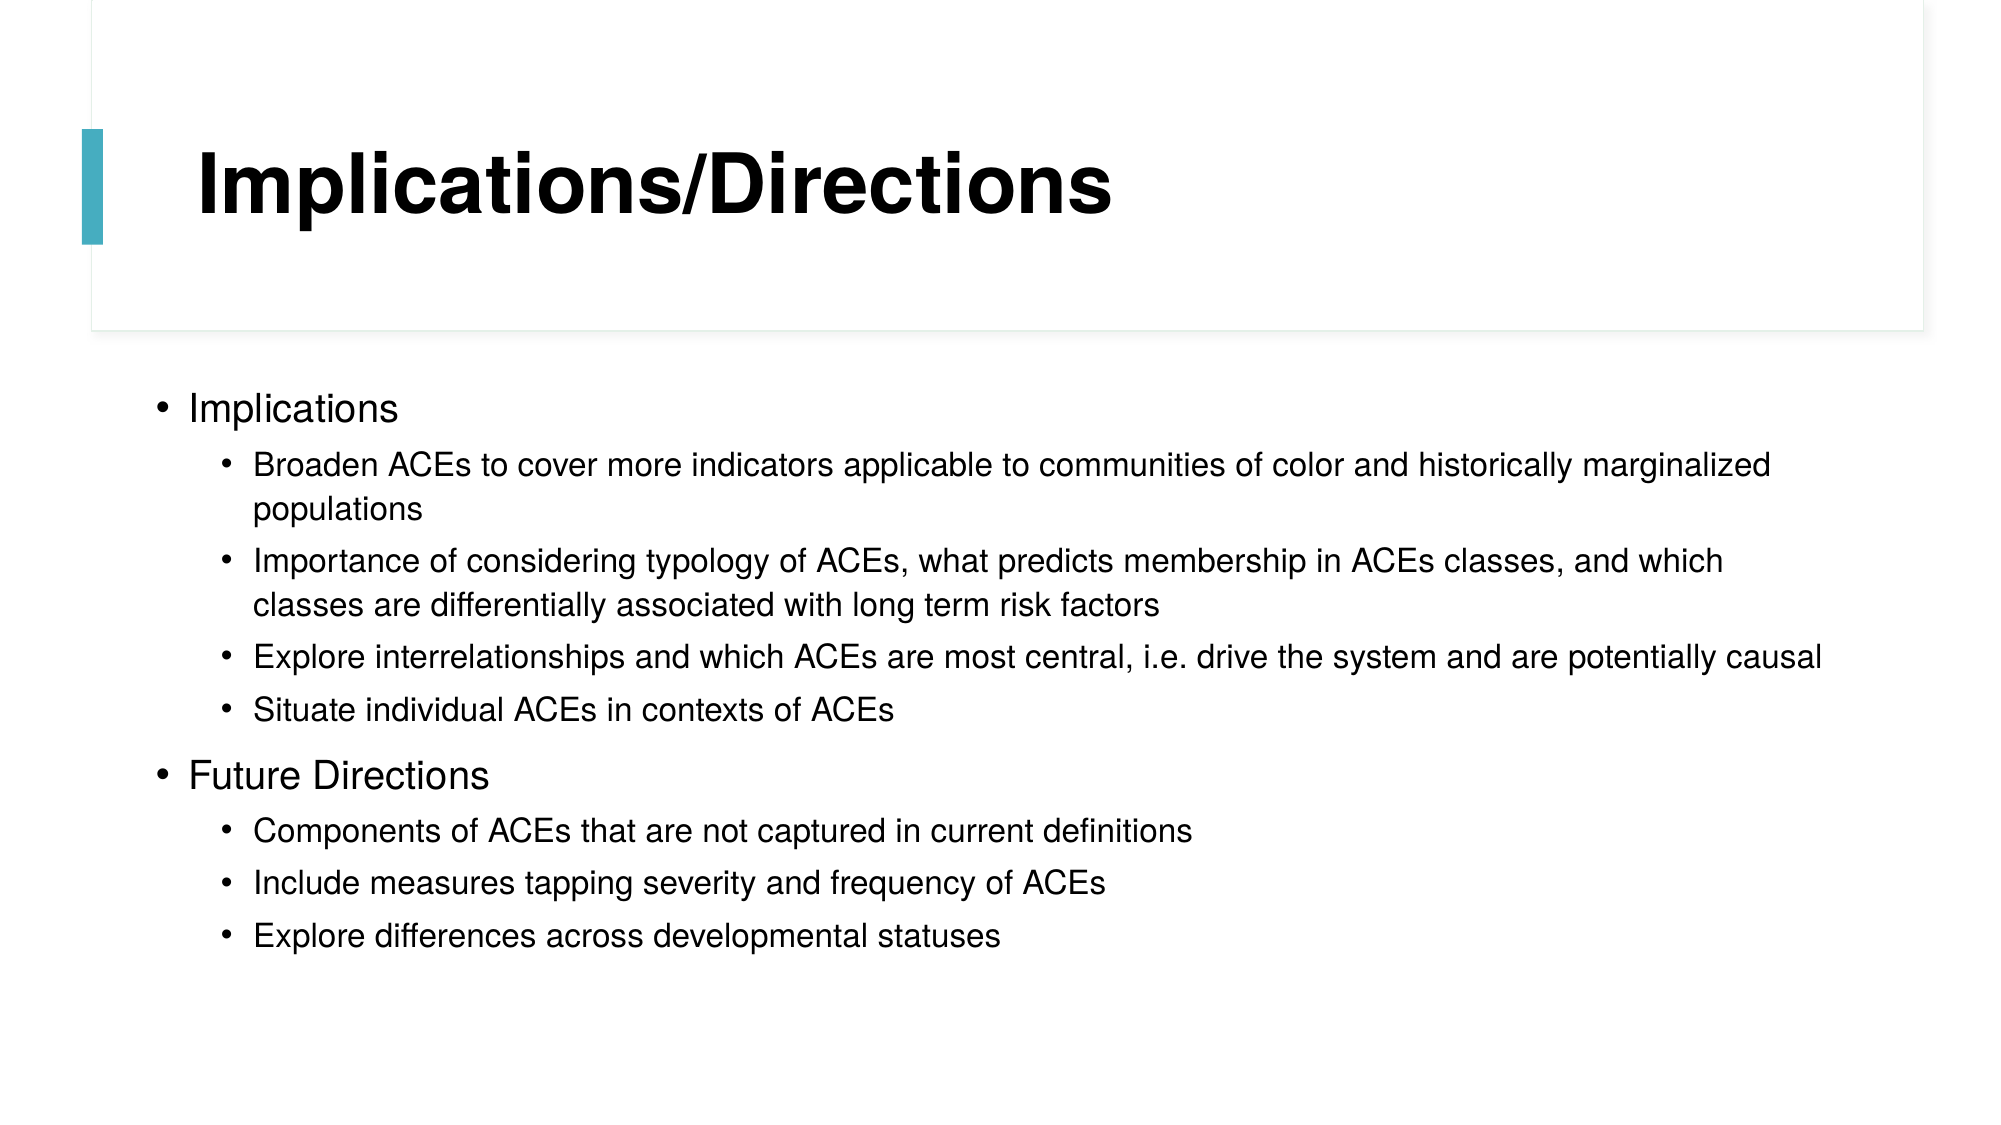

# Implications/Directions
Implications
Broaden ACEs to cover more indicators applicable to communities of color and historically marginalized populations
Importance of considering typology of ACEs, what predicts membership in ACEs classes, and which classes are differentially associated with long term risk factors
Explore interrelationships and which ACEs are most central, i.e. drive the system and are potentially causal
Situate individual ACEs in contexts of ACEs
Future Directions
Components of ACEs that are not captured in current definitions
Include measures tapping severity and frequency of ACEs
Explore differences across developmental statuses